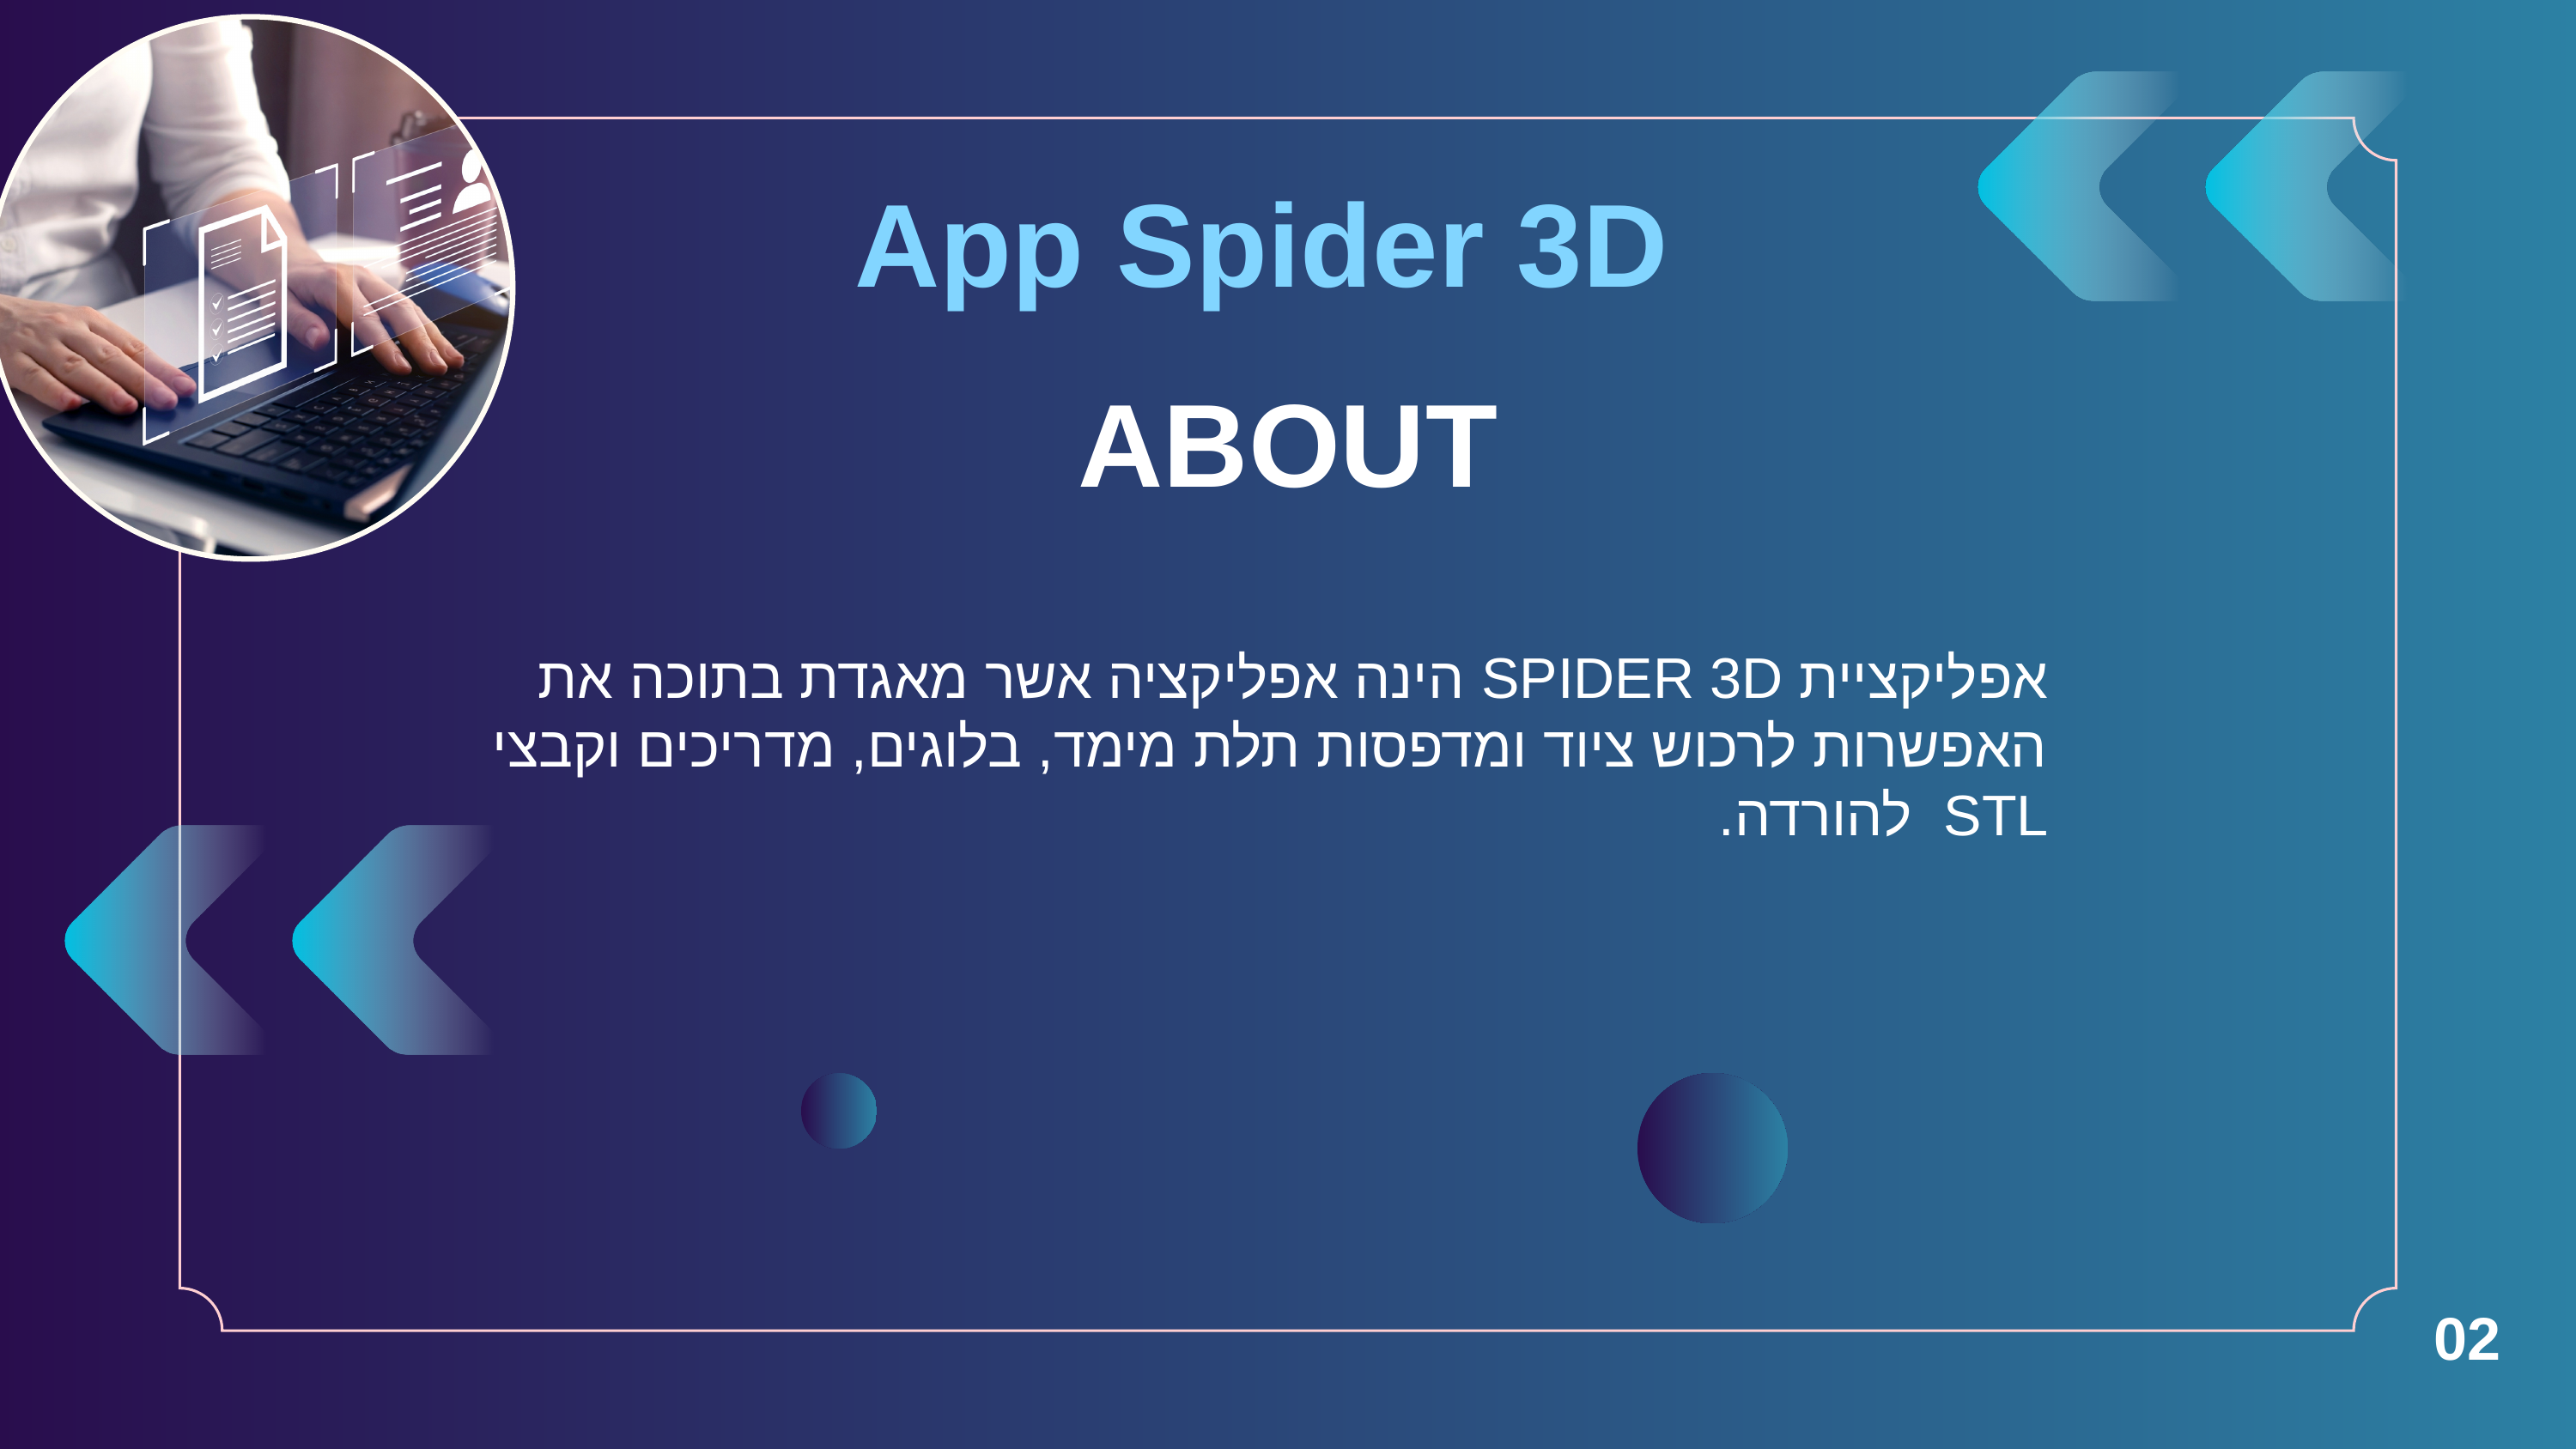

App Spider 3D
ABOUT
אפליקציית SPIDER 3D הינה אפליקציה אשר מאגדת בתוכה את האפשרות לרכוש ציוד ומדפסות תלת מימד, בלוגים, מדריכים וקבצי STL  להורדה.

02